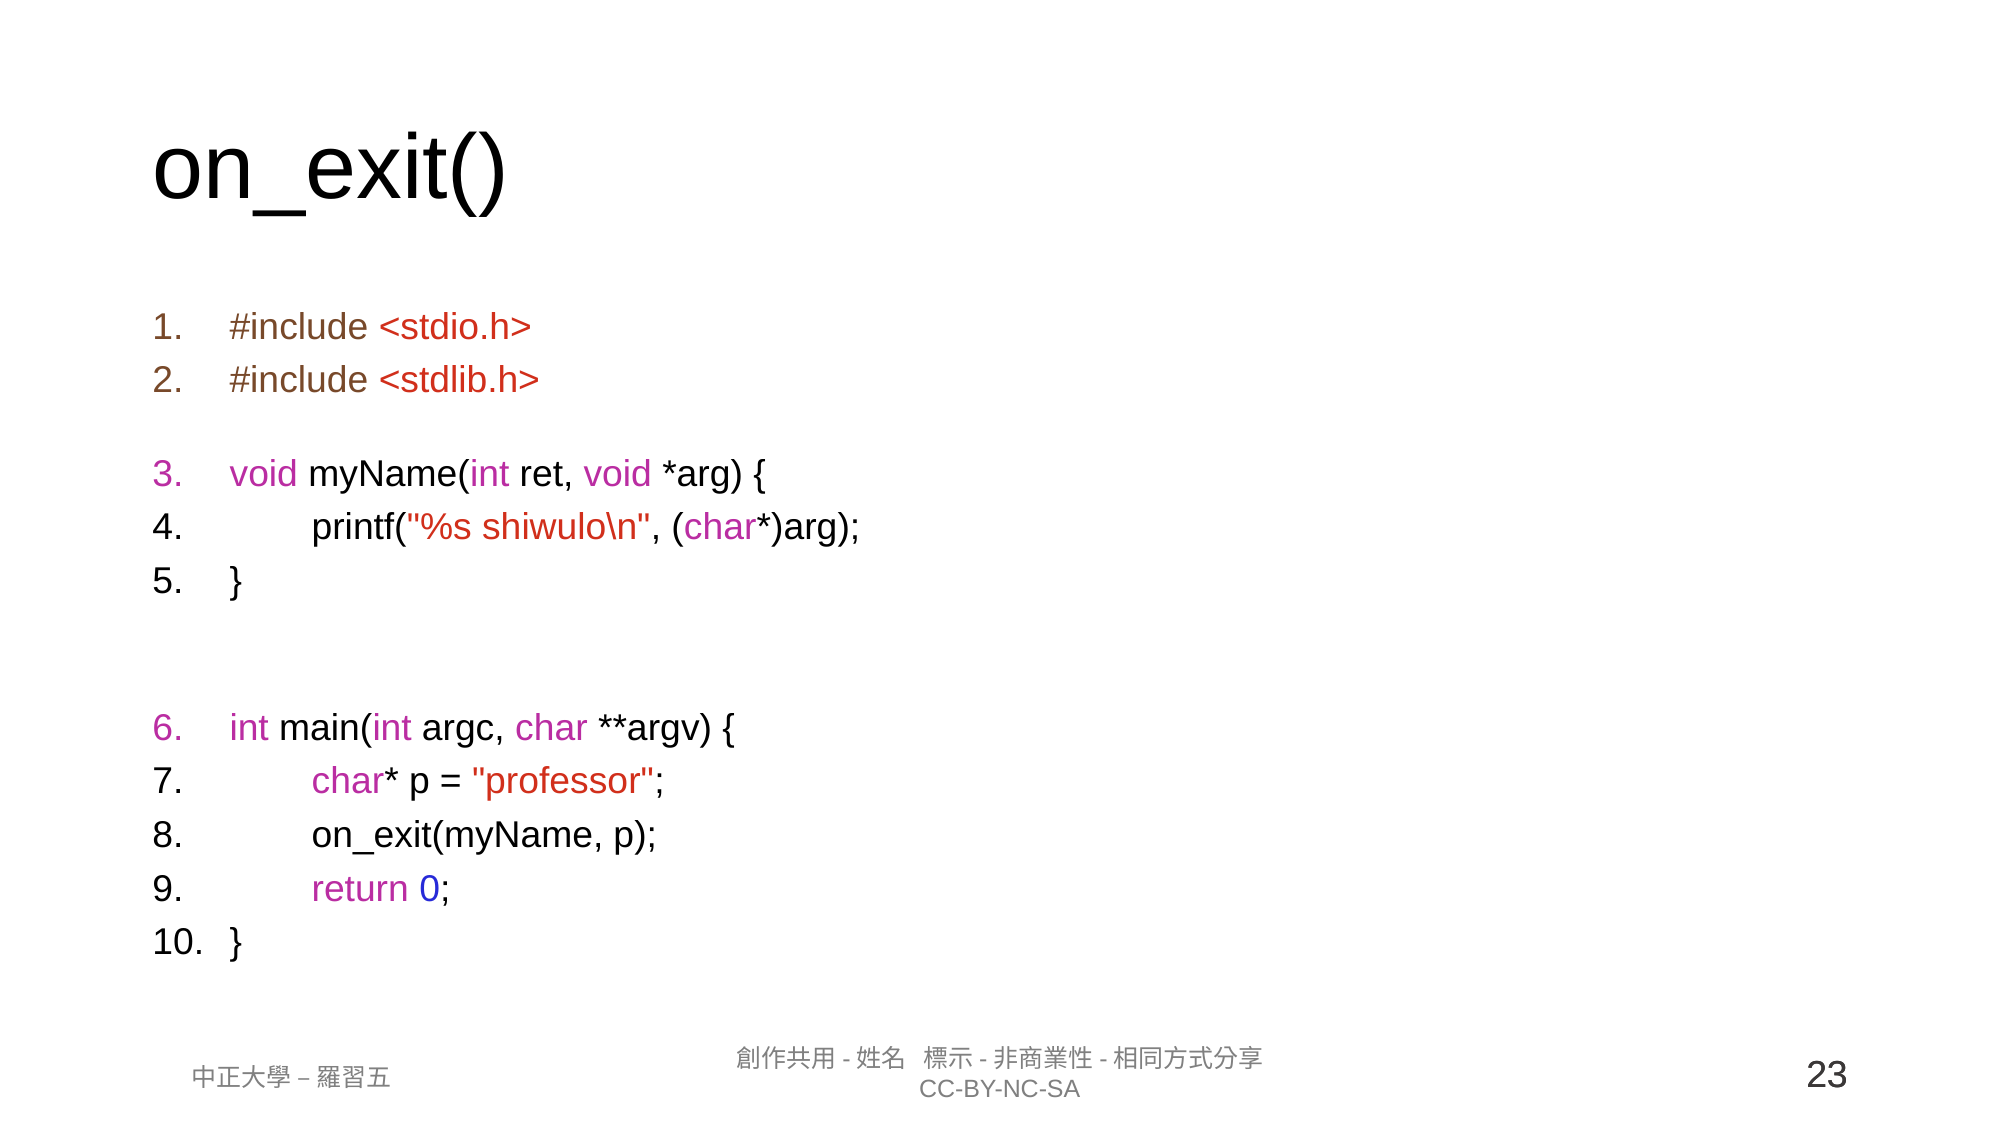

# on_exit()
#include <stdio.h>
#include <stdlib.h>
void myName(int ret, void *arg) {
        printf("%s shiwulo\n", (char*)arg);
}

int main(int argc, char **argv) {
        char* p = "professor";
        on_exit(myName, p);
        return 0;
}